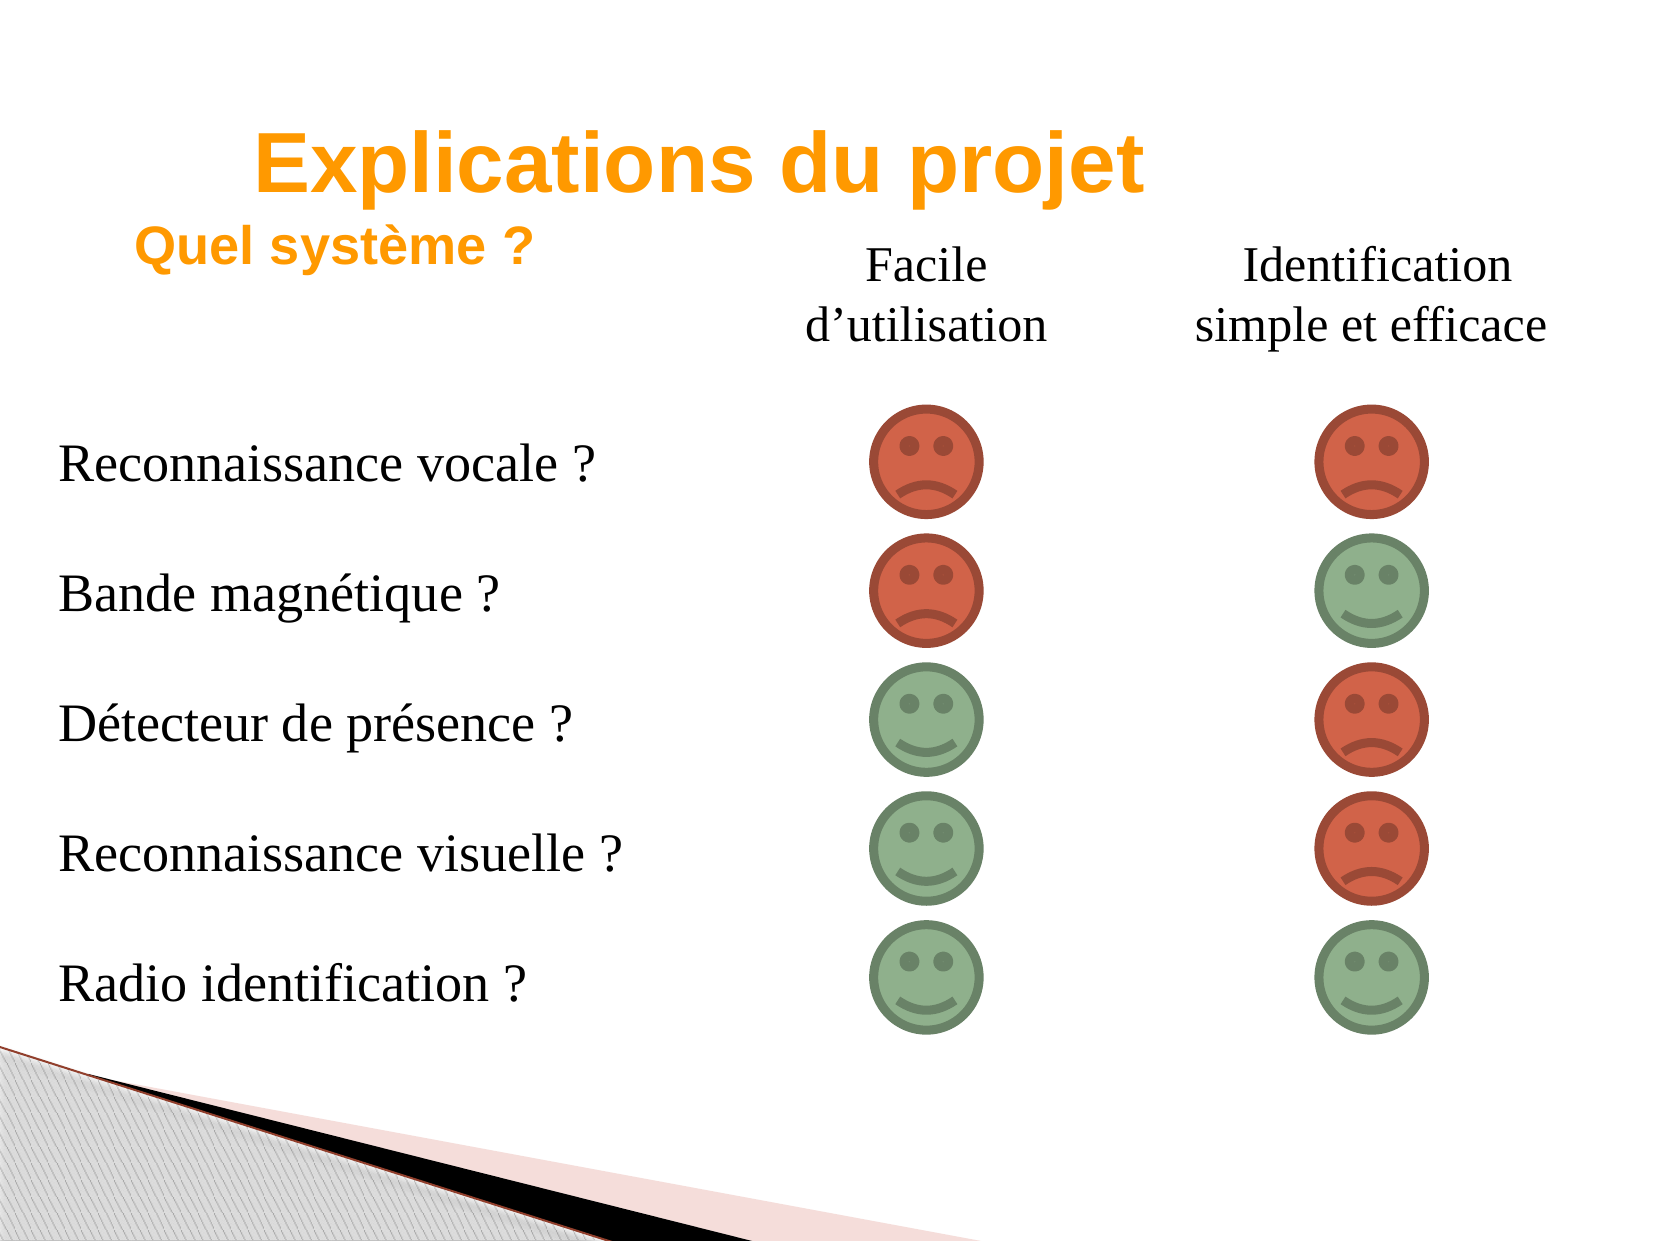

Explications du projet
Quel système ?
Facile d’utilisation
Identification simple et efficace
# Reconnaissance vocale ? Bande magnétique ? Détecteur de présence ? Reconnaissance visuelle ? Radio identification ?